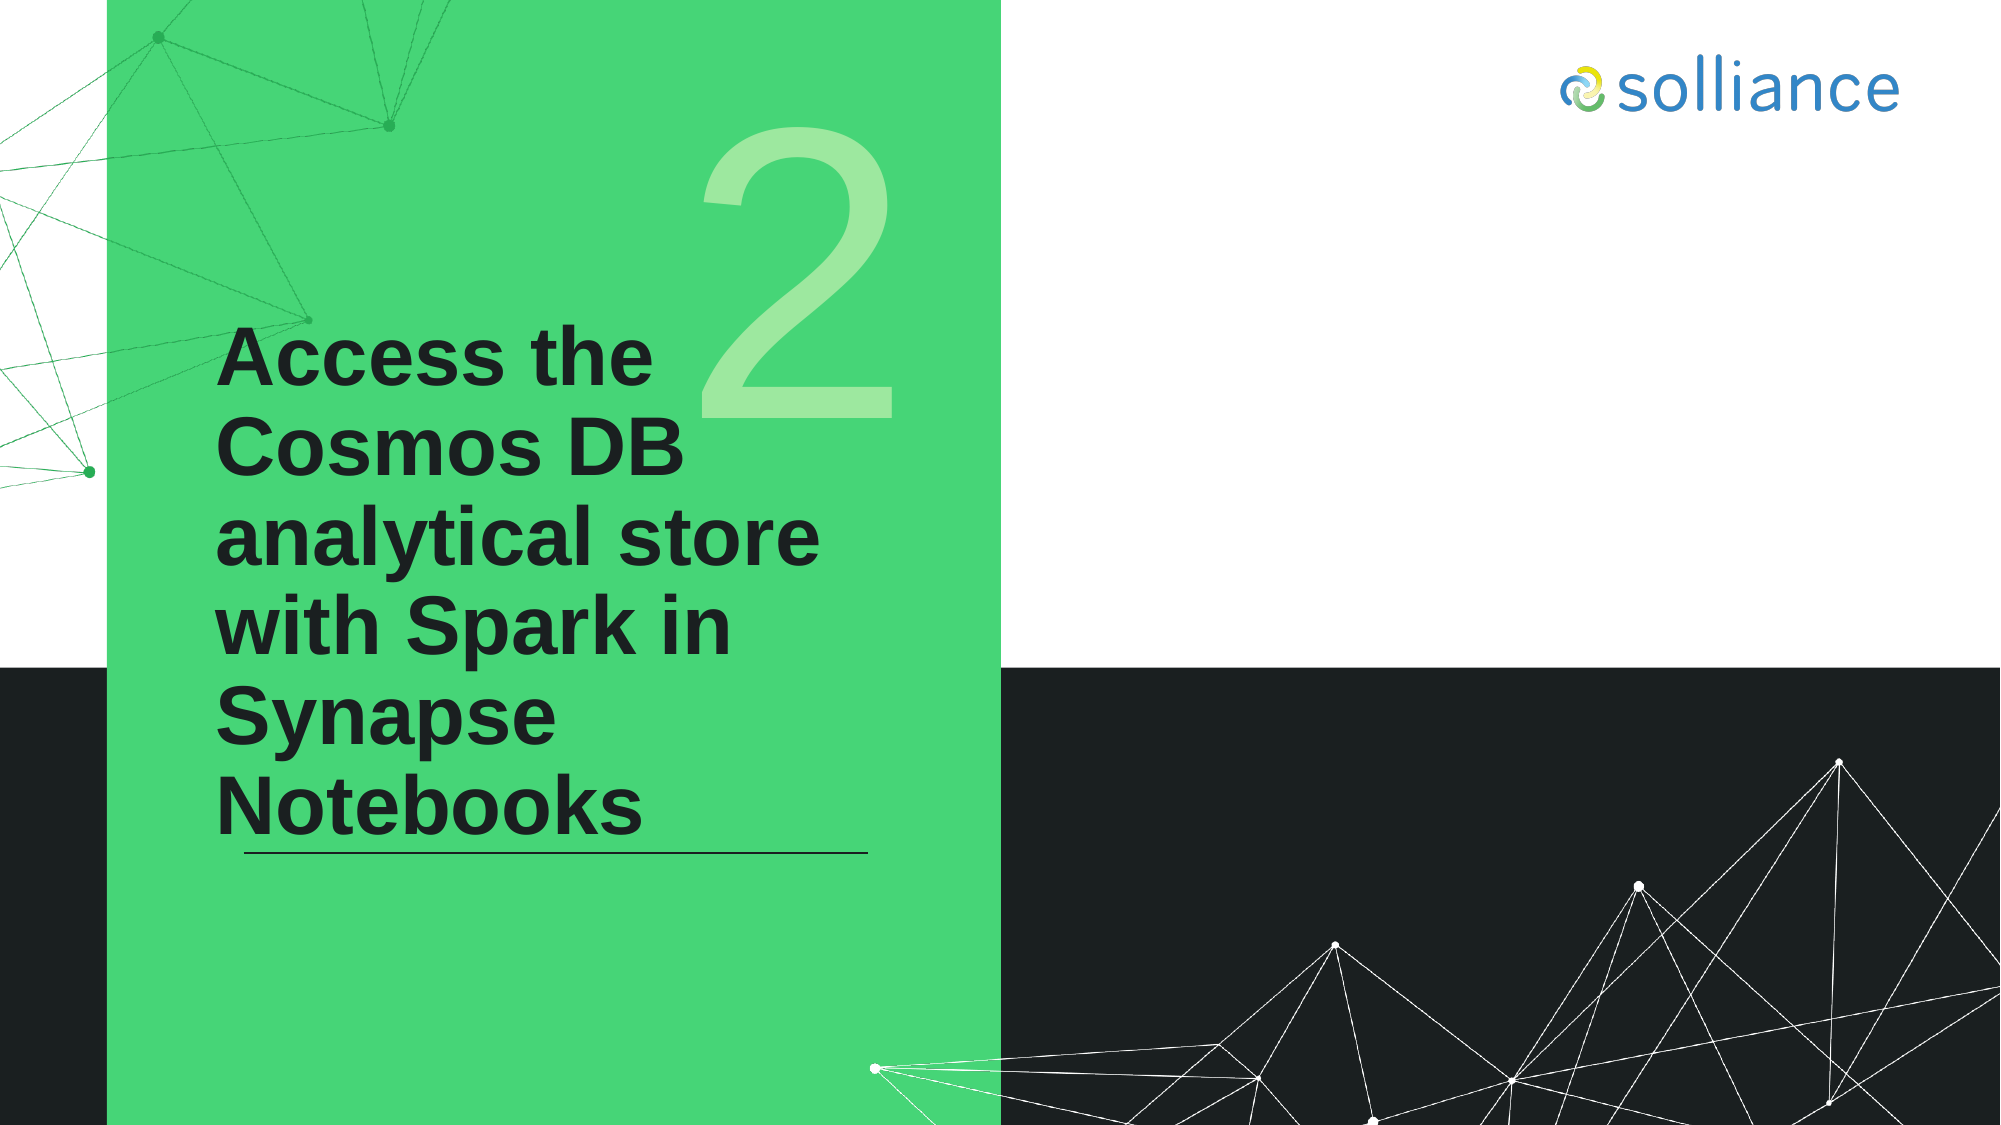

2
# Access the Cosmos DB analytical store with Spark in Synapse Notebooks